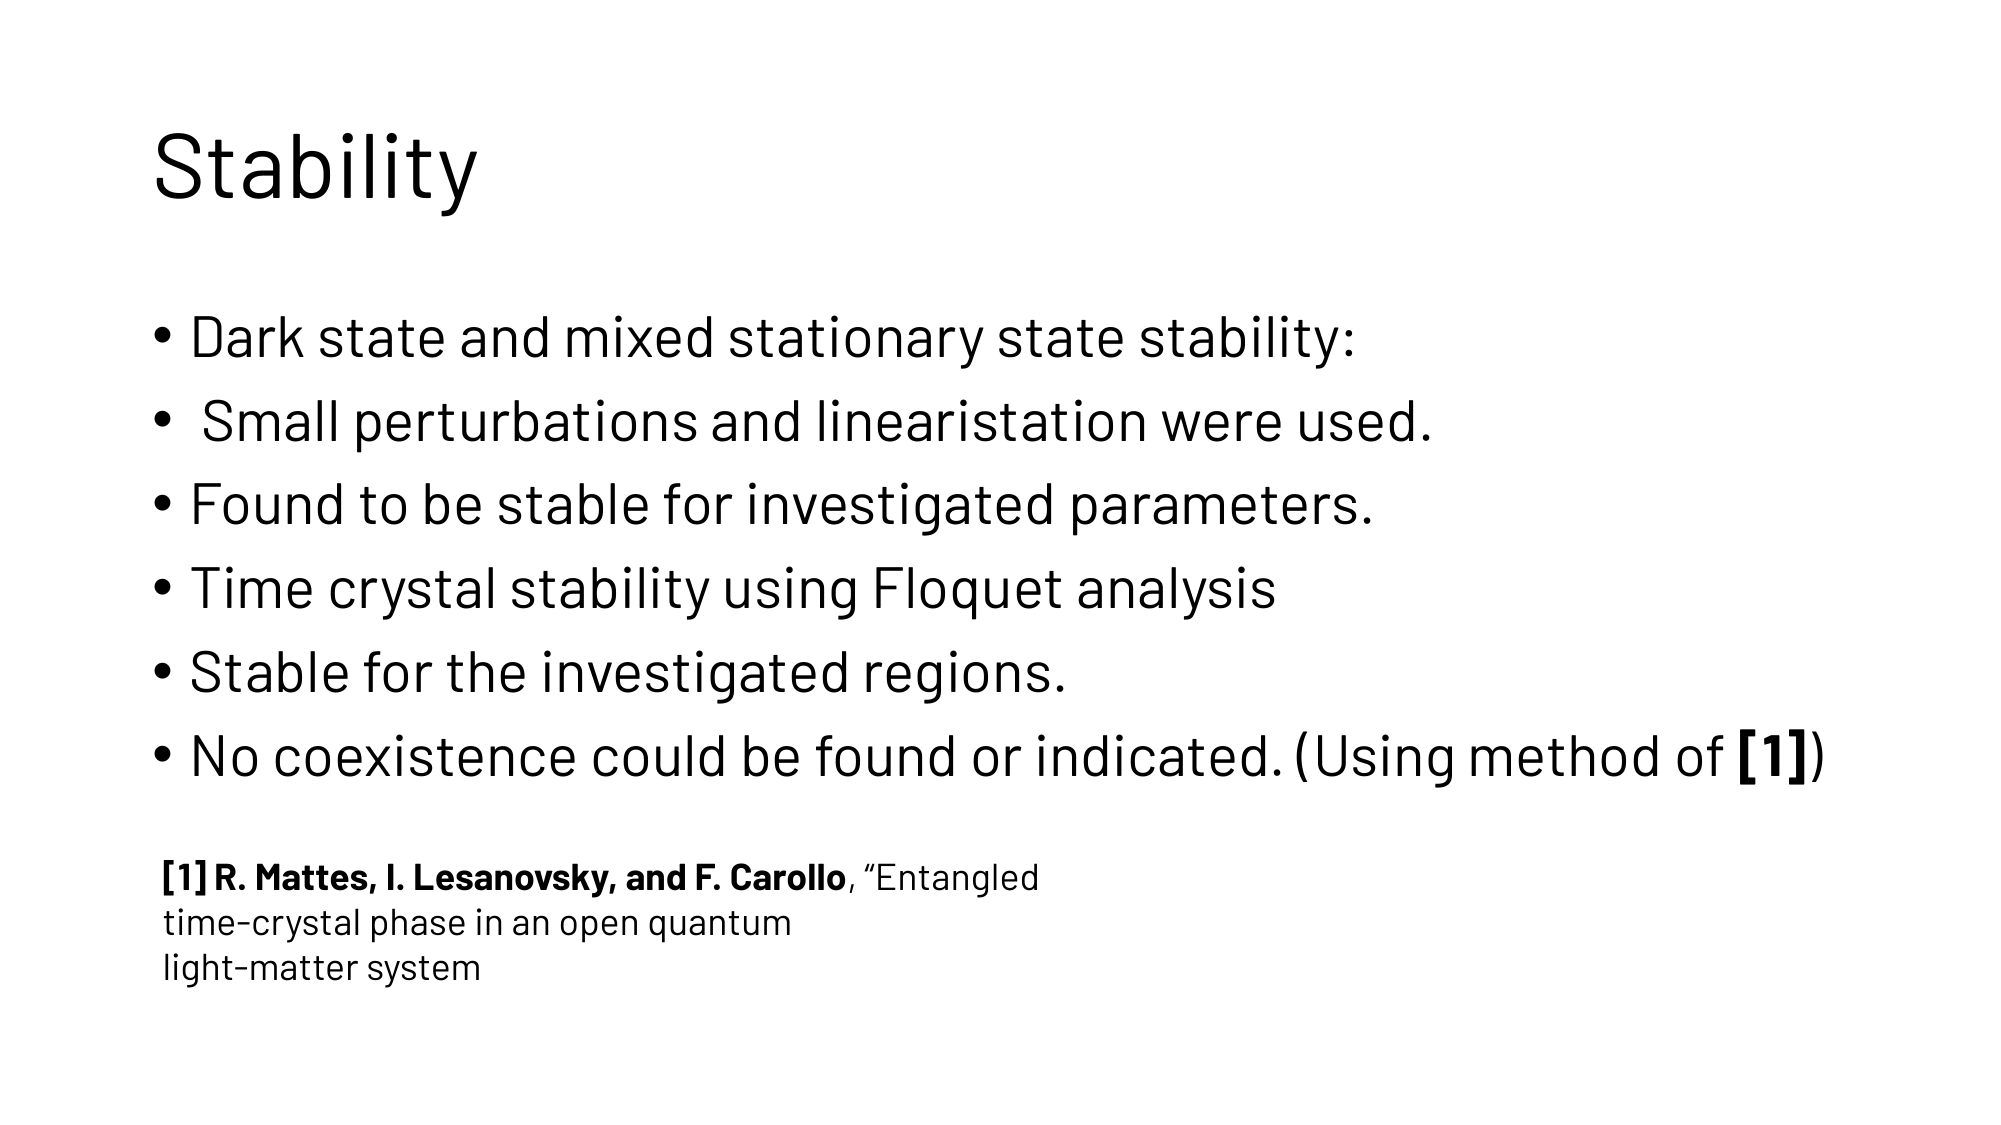

# Stability
Dark state and mixed stationary state stability:
 Small perturbations and linearistation were used.
Found to be stable for investigated parameters.
Time crystal stability using Floquet analysis
Stable for the investigated regions.
No coexistence could be found or indicated. (Using method of [1])

[1] R. Mattes, I. Lesanovsky, and F. Carollo, “Entangled time-crystal phase in an open quantum
light-matter system